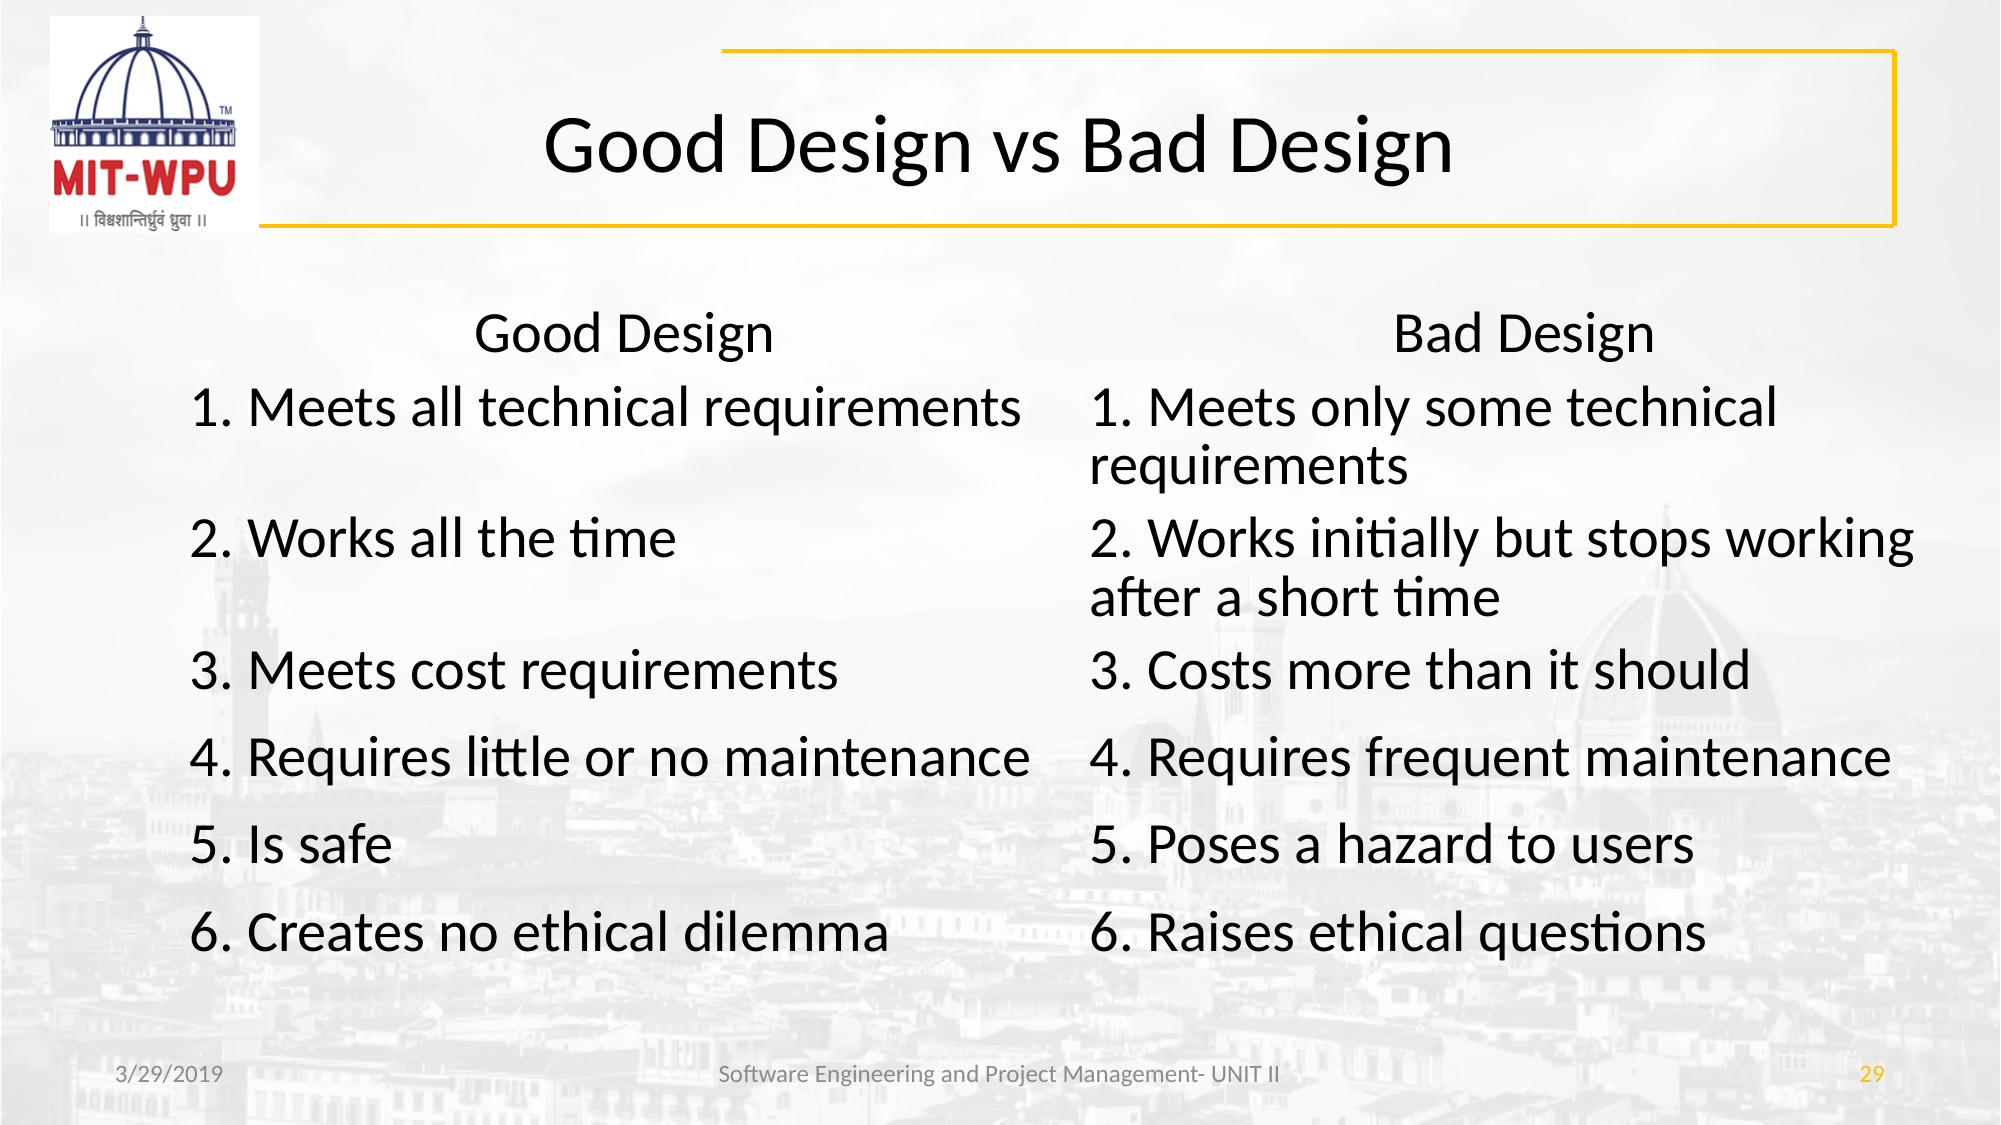

# Good Design vs Bad Design
| Good Design | Bad Design |
| --- | --- |
| 1. Meets all technical requirements | 1. Meets only some technical requirements |
| 2. Works all the time | 2. Works initially but stops working after a short time |
| 3. Meets cost requirements | 3. Costs more than it should |
| 4. Requires little or no maintenance | 4. Requires frequent maintenance |
| 5. Is safe | 5. Poses a hazard to users |
| 6. Creates no ethical dilemma | 6. Raises ethical questions |
3/29/2019
Software Engineering and Project Management- UNIT II
29